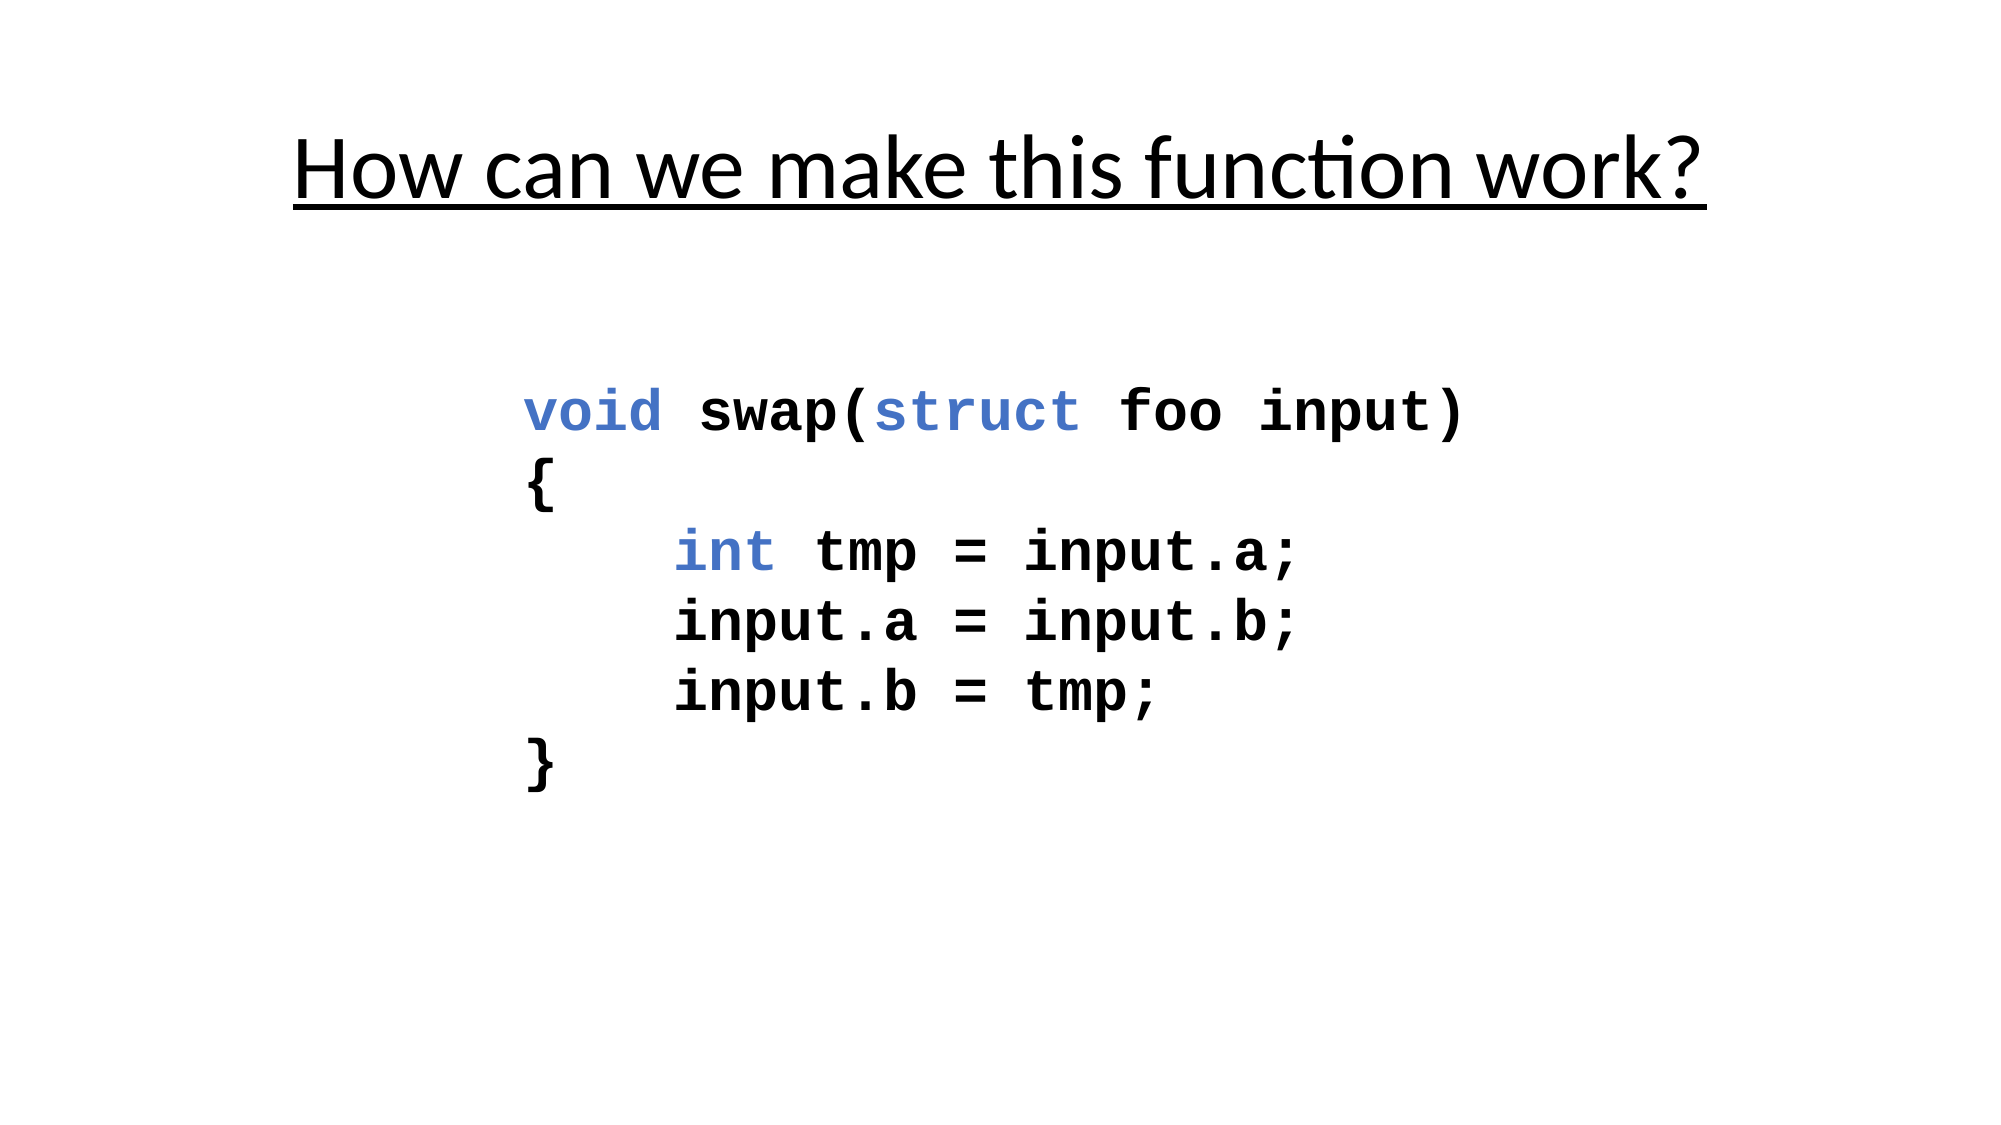

# How can we make this function work?
void swap(struct foo input)
{
	int tmp = input.a;
	input.a = input.b;
	input.b = tmp;
}